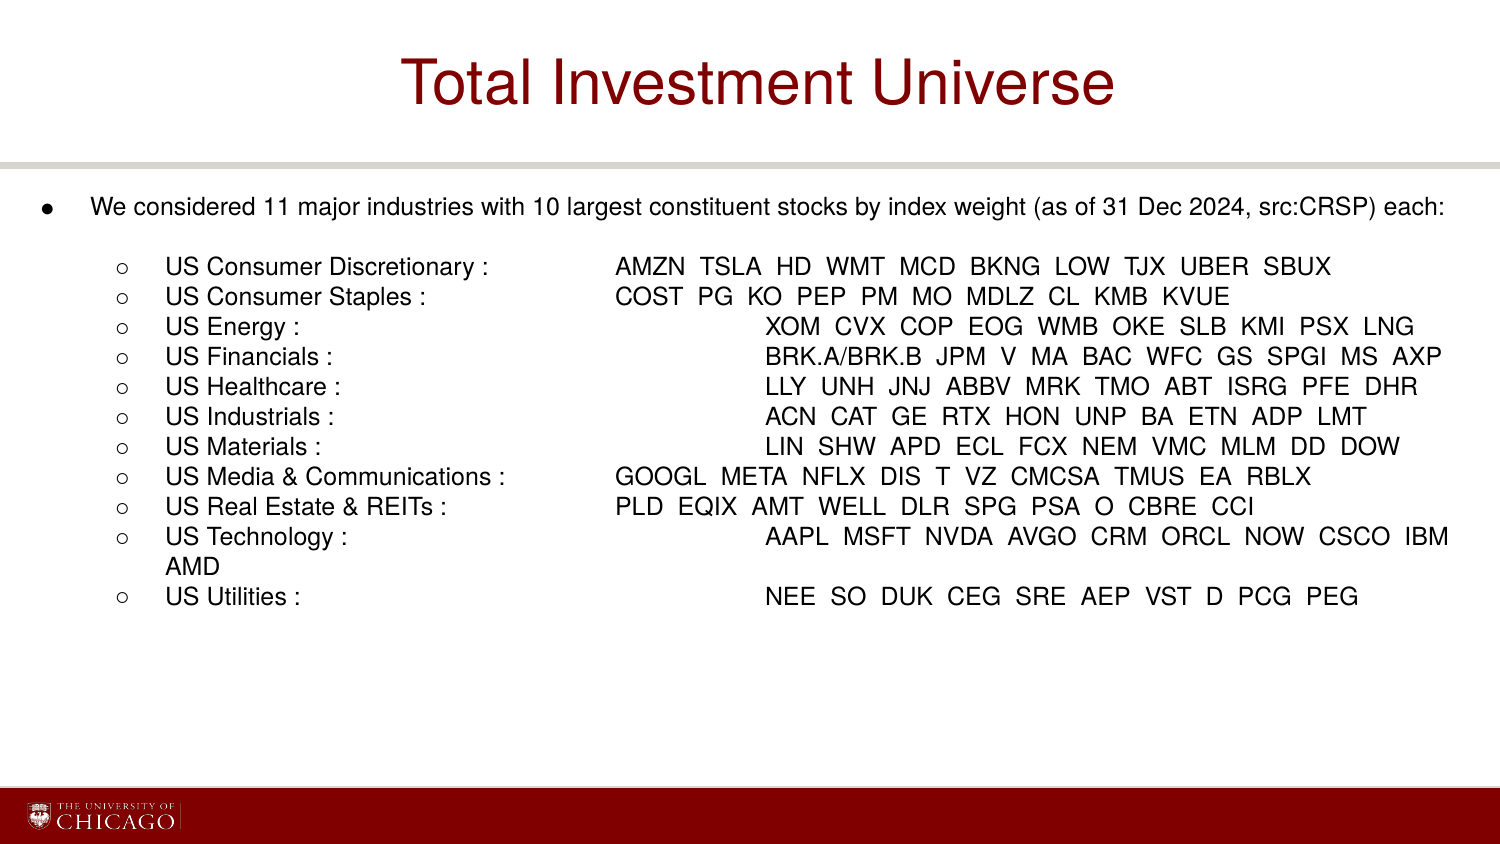

Total Investment Universe
We considered 11 major industries with 10 largest constituent stocks by index weight (as of 31 Dec 2024, src:CRSP) each:

US Consumer Discretionary : 	AMZN  TSLA  HD  WMT  MCD  BKNG  LOW  TJX  UBER  SBUX
US Consumer Staples : 		COST  PG  KO  PEP  PM  MO  MDLZ  CL  KMB  KVUE
US Energy :   			XOM  CVX  COP  EOG  WMB  OKE  SLB  KMI  PSX  LNG
US Financials : 			BRK.A/BRK.B  JPM  V  MA  BAC  WFC  GS  SPGI  MS  AXP
US Healthcare :			LLY  UNH  JNJ  ABBV  MRK  TMO  ABT  ISRG  PFE  DHR
US Industrials :			ACN  CAT  GE  RTX  HON  UNP  BA  ETN  ADP  LMT
US Materials :			LIN  SHW  APD  ECL  FCX  NEM  VMC  MLM  DD  DOW
US Media & Communications :  	GOOGL  META  NFLX  DIS  T  VZ  CMCSA  TMUS  EA  RBLX
US Real Estate & REITs :		PLD  EQIX  AMT  WELL  DLR  SPG  PSA  O  CBRE  CCI
US Technology : 			AAPL  MSFT  NVDA  AVGO  CRM  ORCL  NOW  CSCO  IBM  AMD
US Utilities :				NEE  SO  DUK  CEG  SRE  AEP  VST  D  PCG  PEG